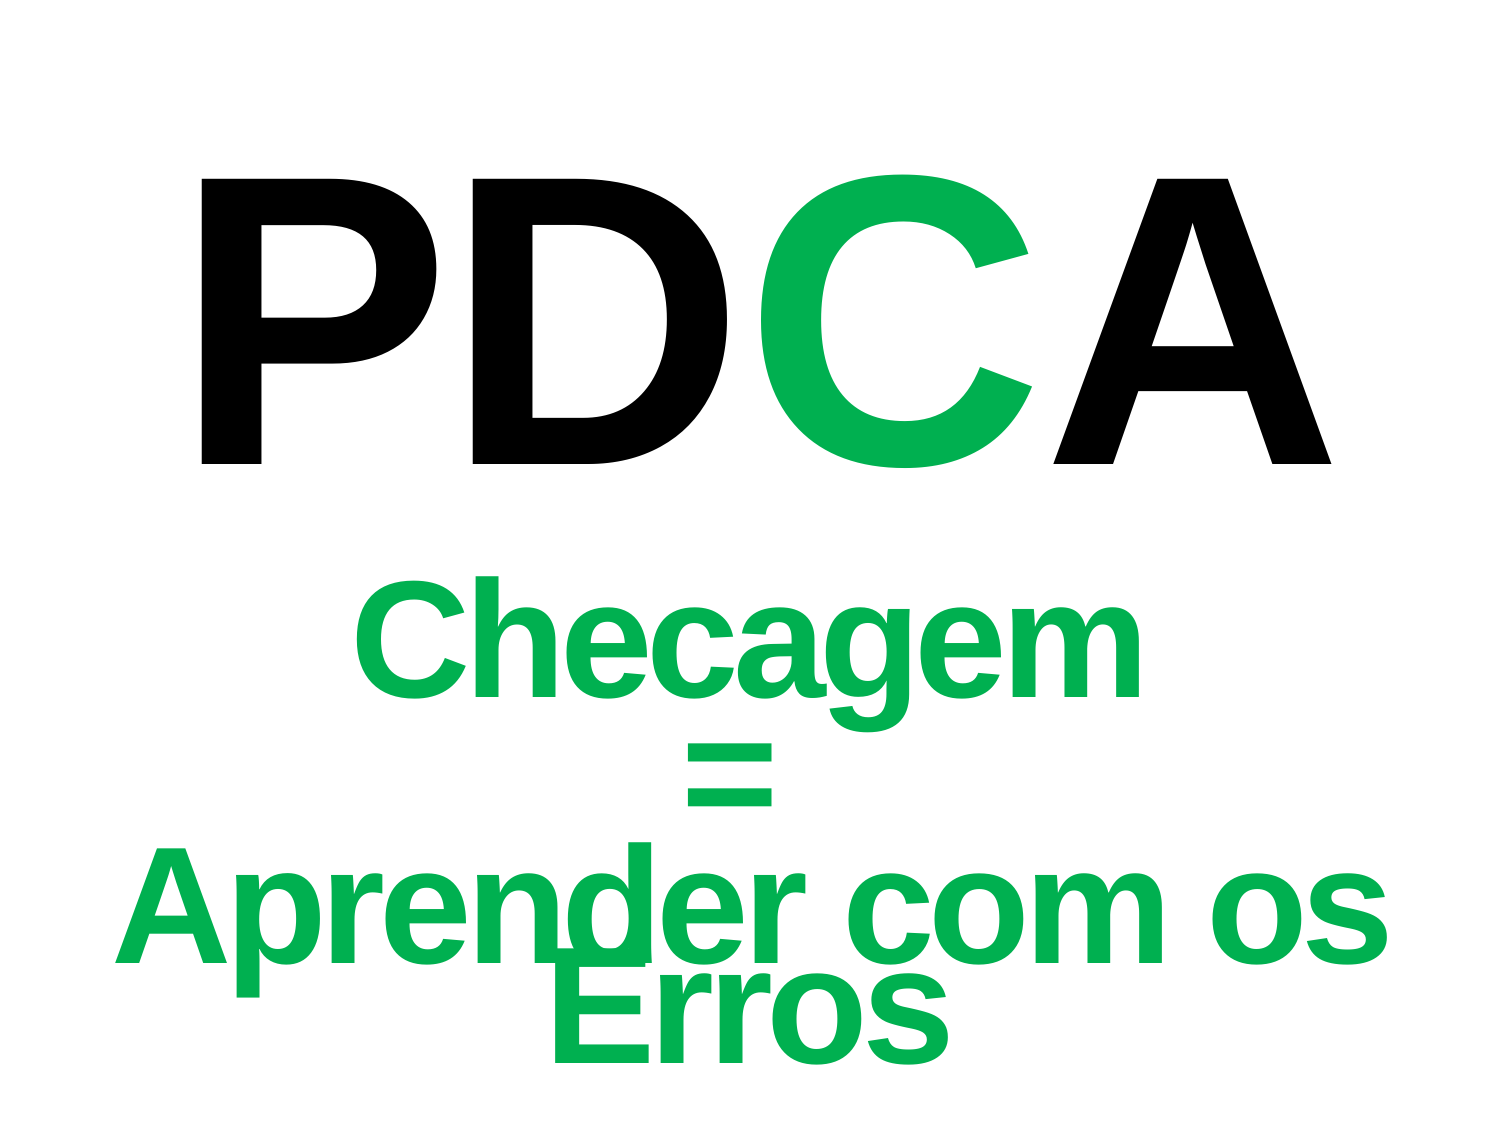

PDCA
Checagem
=
Aprender com os Erros